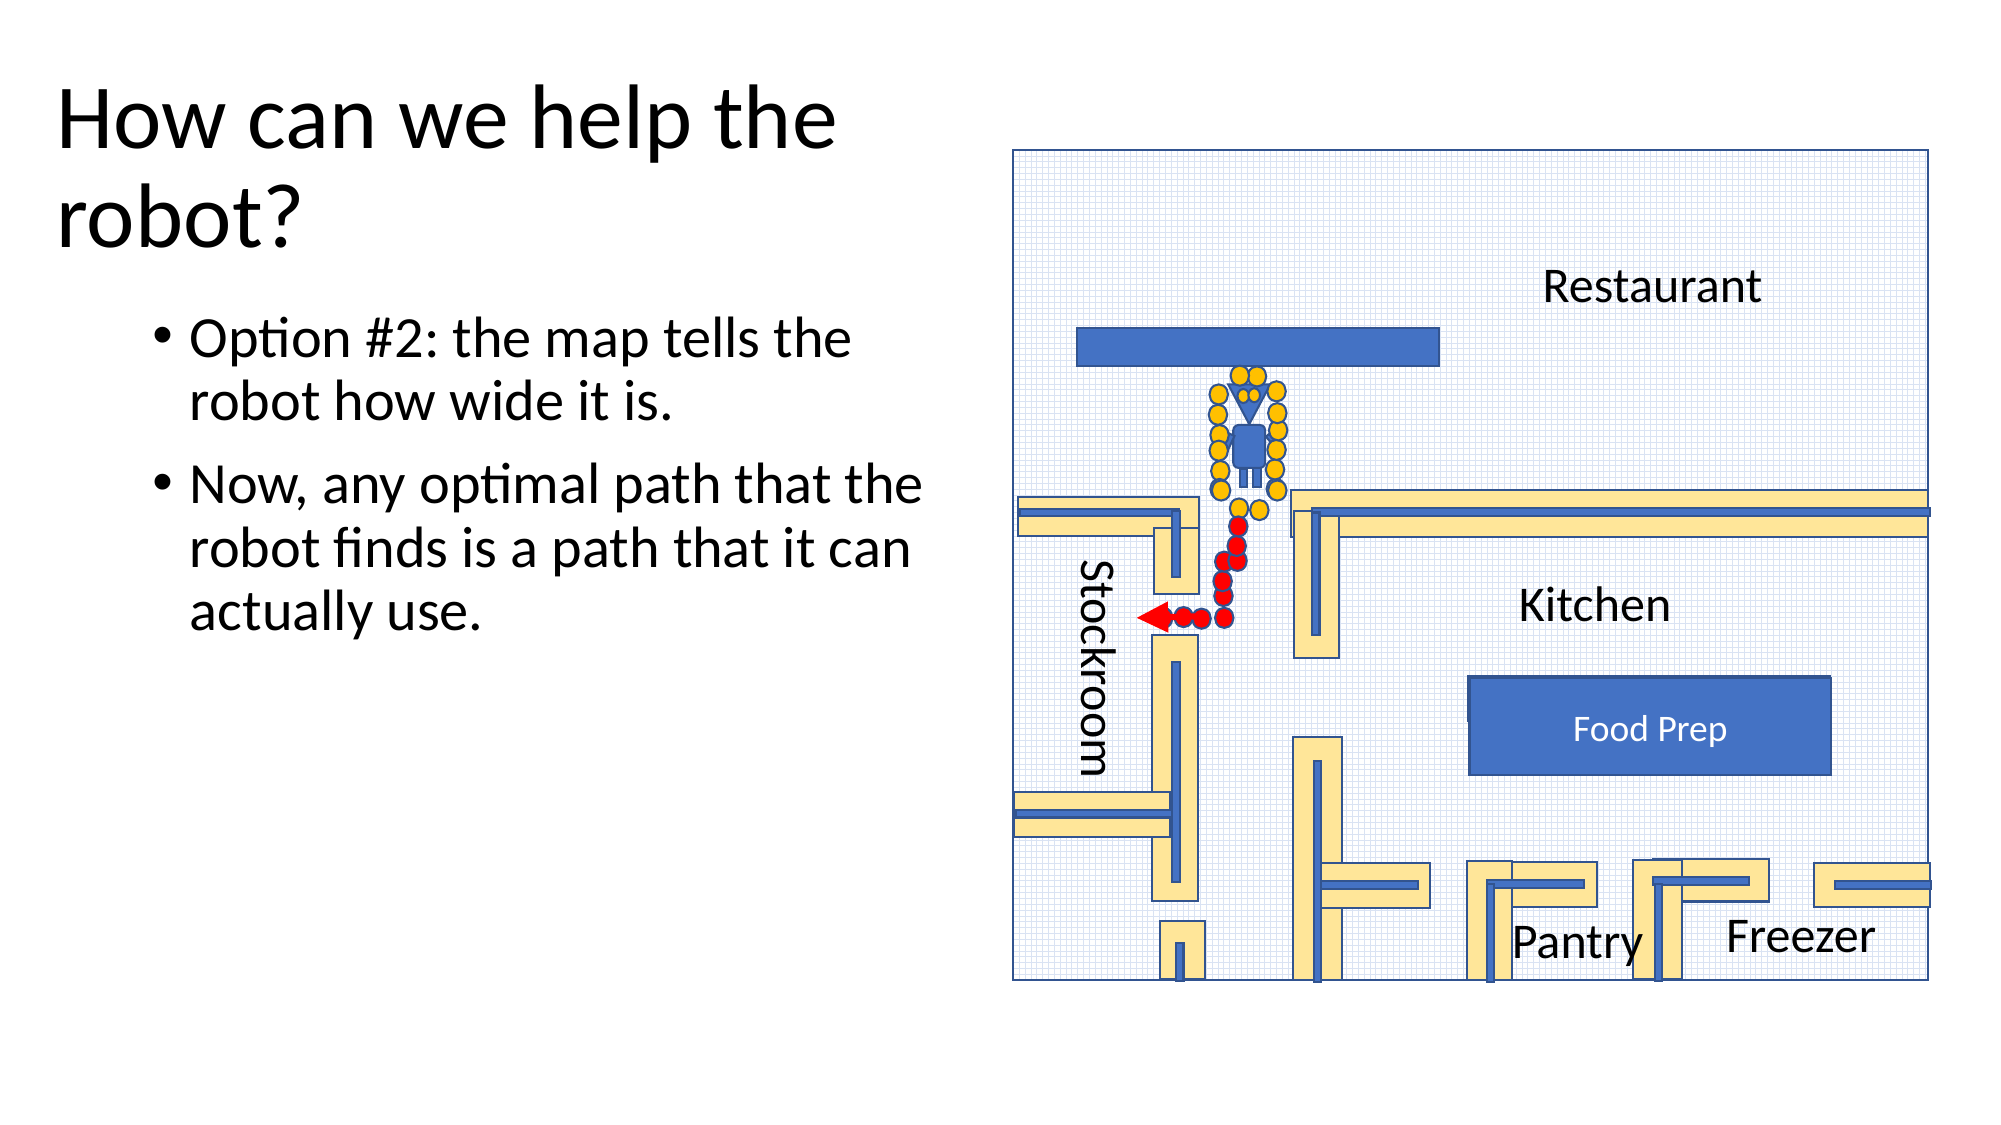

# How can we help the robot?

Restaurant
Option #2: the map tells the robot how wide it is.
Now, any optimal path that the robot finds is a path that it can actually use.

Kitchen

Stockroom

Food Prep

Freezer

Pantry